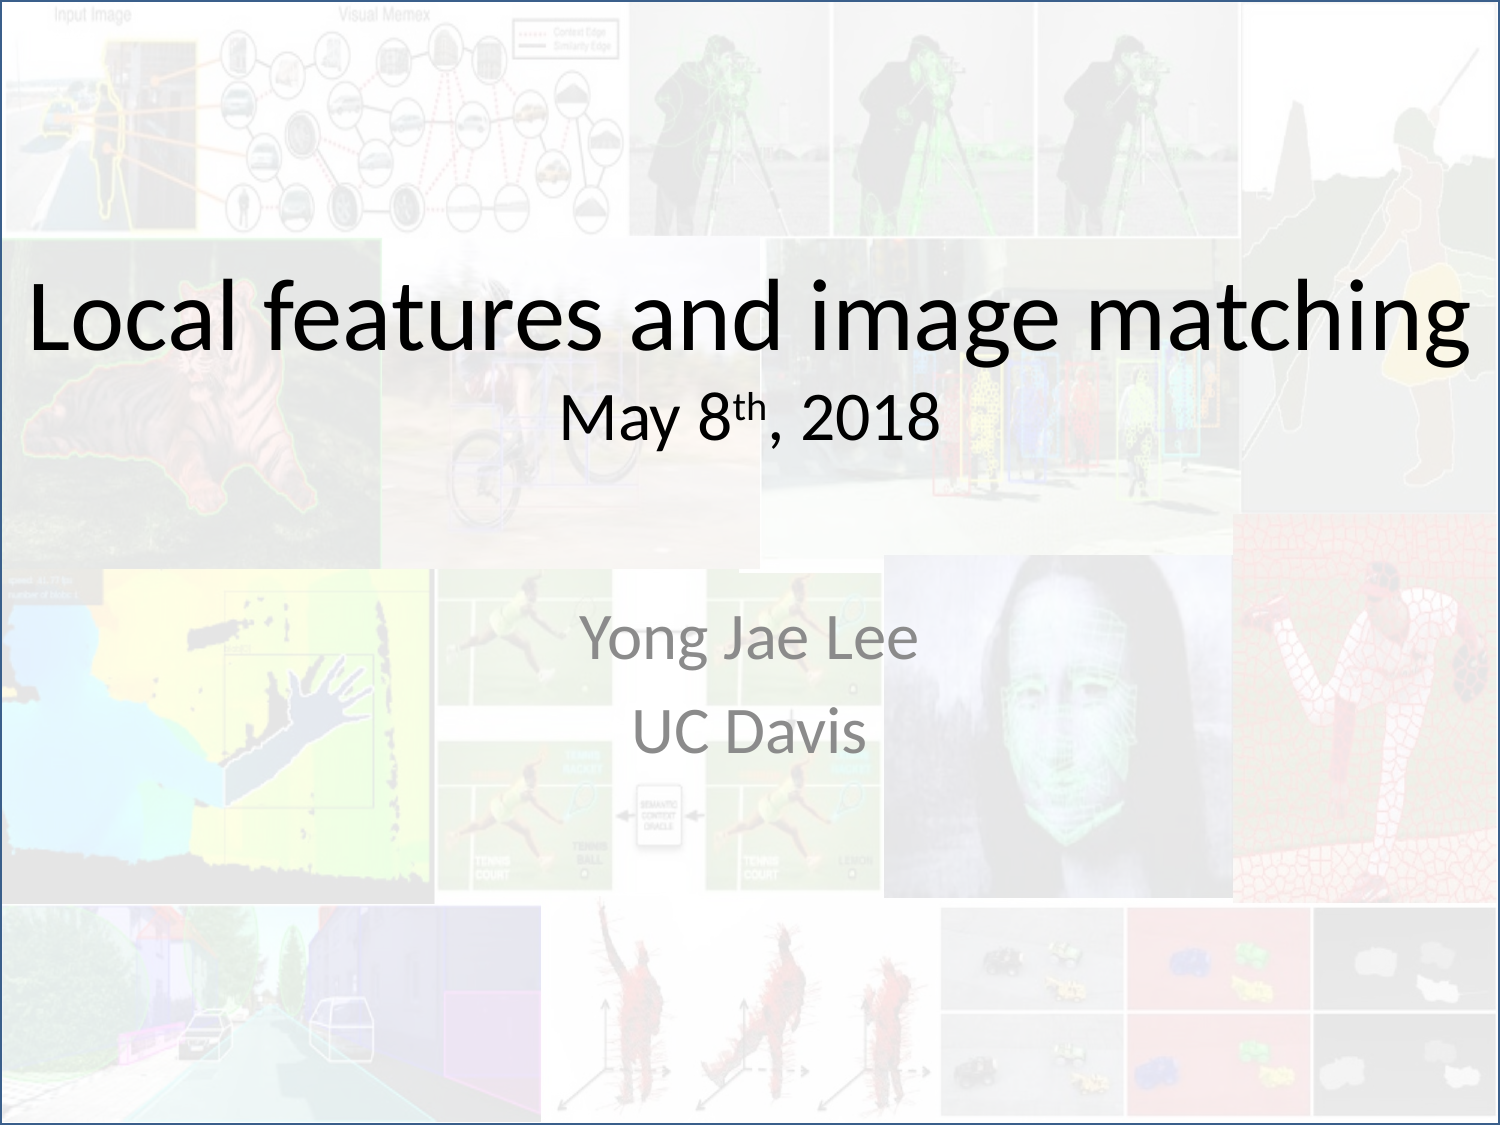

# Local features and image matching May 8th, 2018
Yong Jae Lee
UC Davis